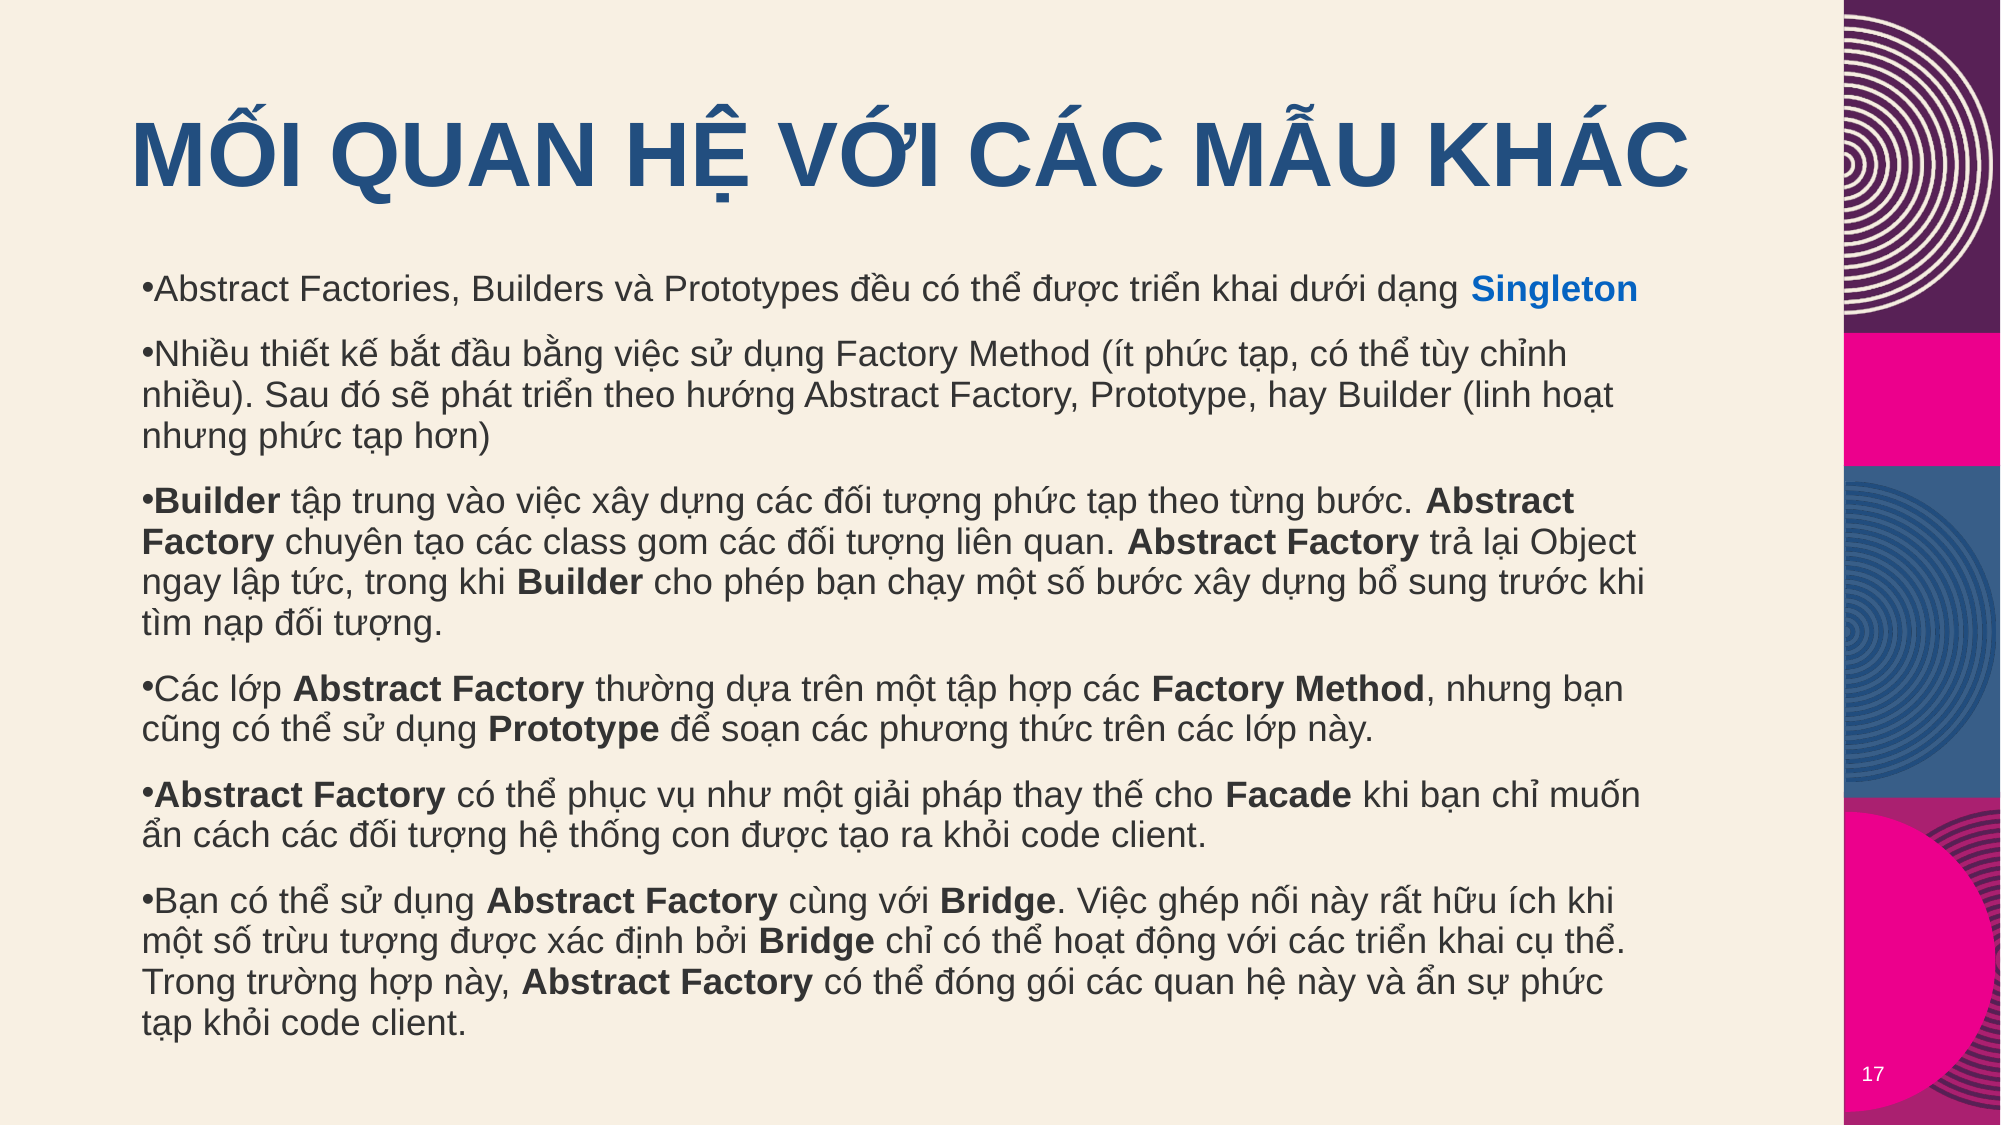

# Mối quan hệ với các mẫu khác
Abstract Factories, Builders và Prototypes đều có thể được triển khai dưới dạng Singleton
Nhiều thiết kế bắt đầu bằng việc sử dụng Factory Method (ít phức tạp, có thể tùy chỉnh nhiều). Sau đó sẽ phát triển theo hướng Abstract Factory, Prototype, hay Builder (linh hoạt nhưng phức tạp hơn)
Builder tập trung vào việc xây dựng các đối tượng phức tạp theo từng bước. Abstract Factory chuyên tạo các class gom các đối tượng liên quan. Abstract Factory trả lại Object ngay lập tức, trong khi Builder cho phép bạn chạy một số bước xây dựng bổ sung trước khi tìm nạp đối tượng.
Các lớp Abstract Factory thường dựa trên một tập hợp các Factory Method, nhưng bạn cũng có thể sử dụng Prototype để soạn các phương thức trên các lớp này.
Abstract Factory có thể phục vụ như một giải pháp thay thế cho Facade khi bạn chỉ muốn ẩn cách các đối tượng hệ thống con được tạo ra khỏi code client.
Bạn có thể sử dụng Abstract Factory cùng với Bridge. Việc ghép nối này rất hữu ích khi một số trừu tượng được xác định bởi Bridge chỉ có thể hoạt động với các triển khai cụ thể. Trong trường hợp này, Abstract Factory có thể đóng gói các quan hệ này và ẩn sự phức tạp khỏi code client.

17